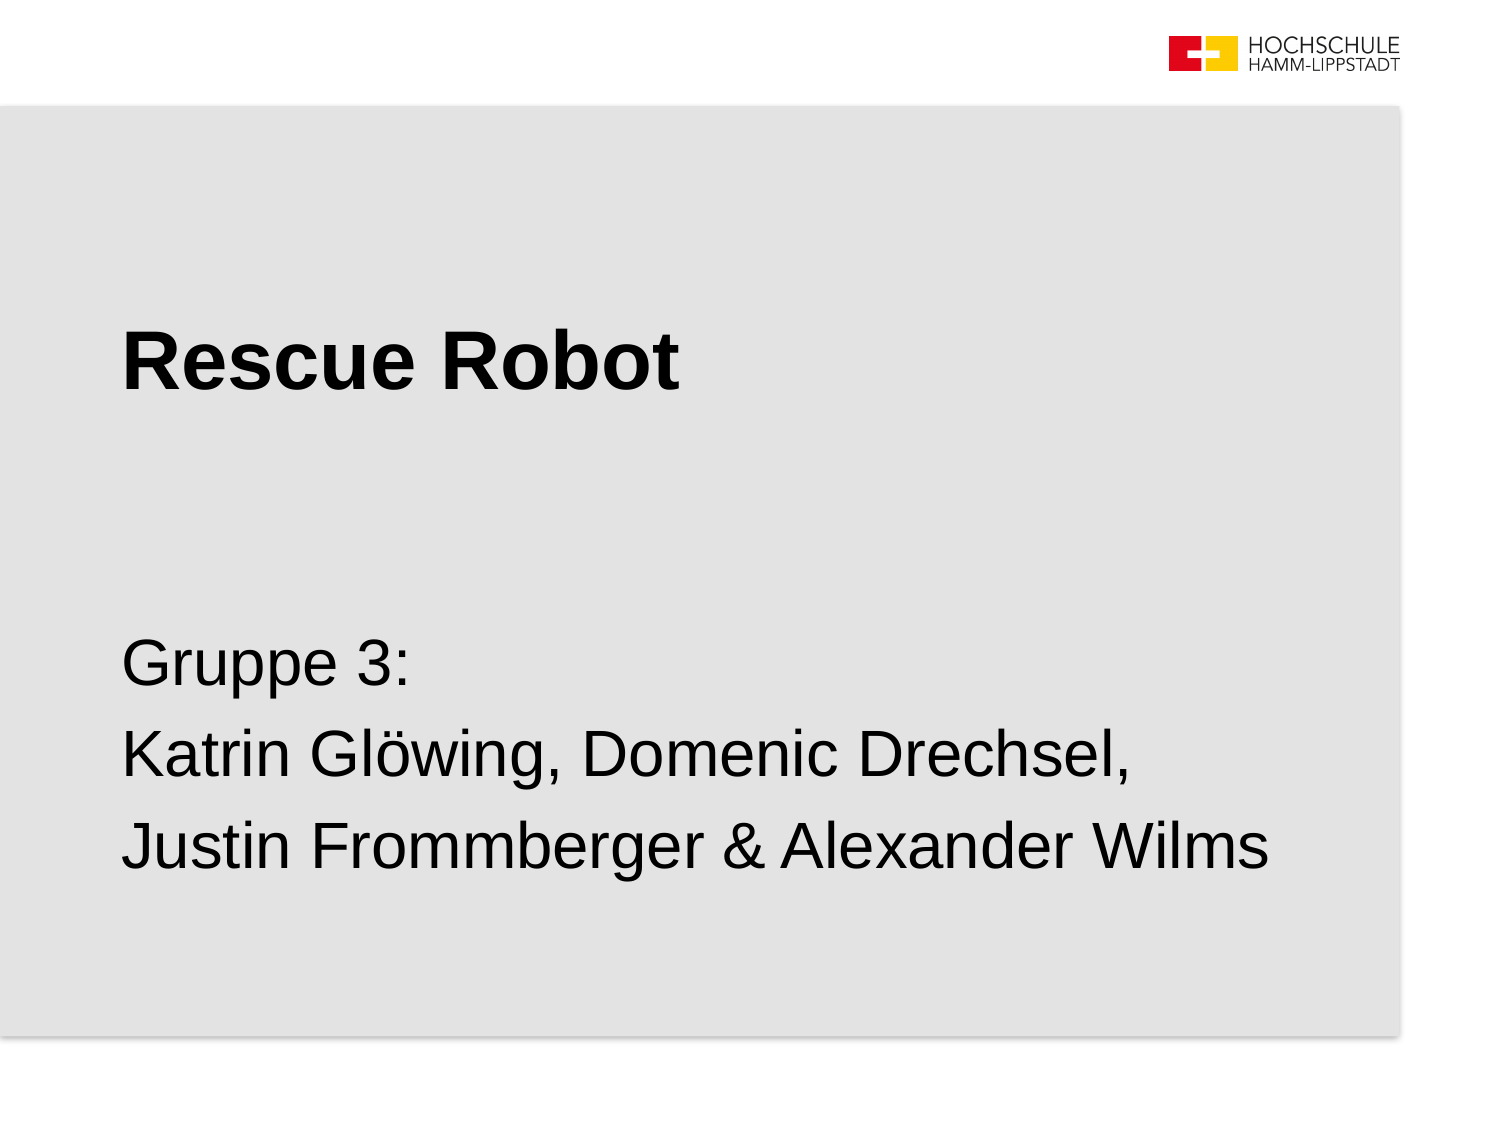

# Rescue Robot

Gruppe 3:
Katrin Glöwing, Domenic Drechsel,
Justin Frommberger & Alexander Wilms